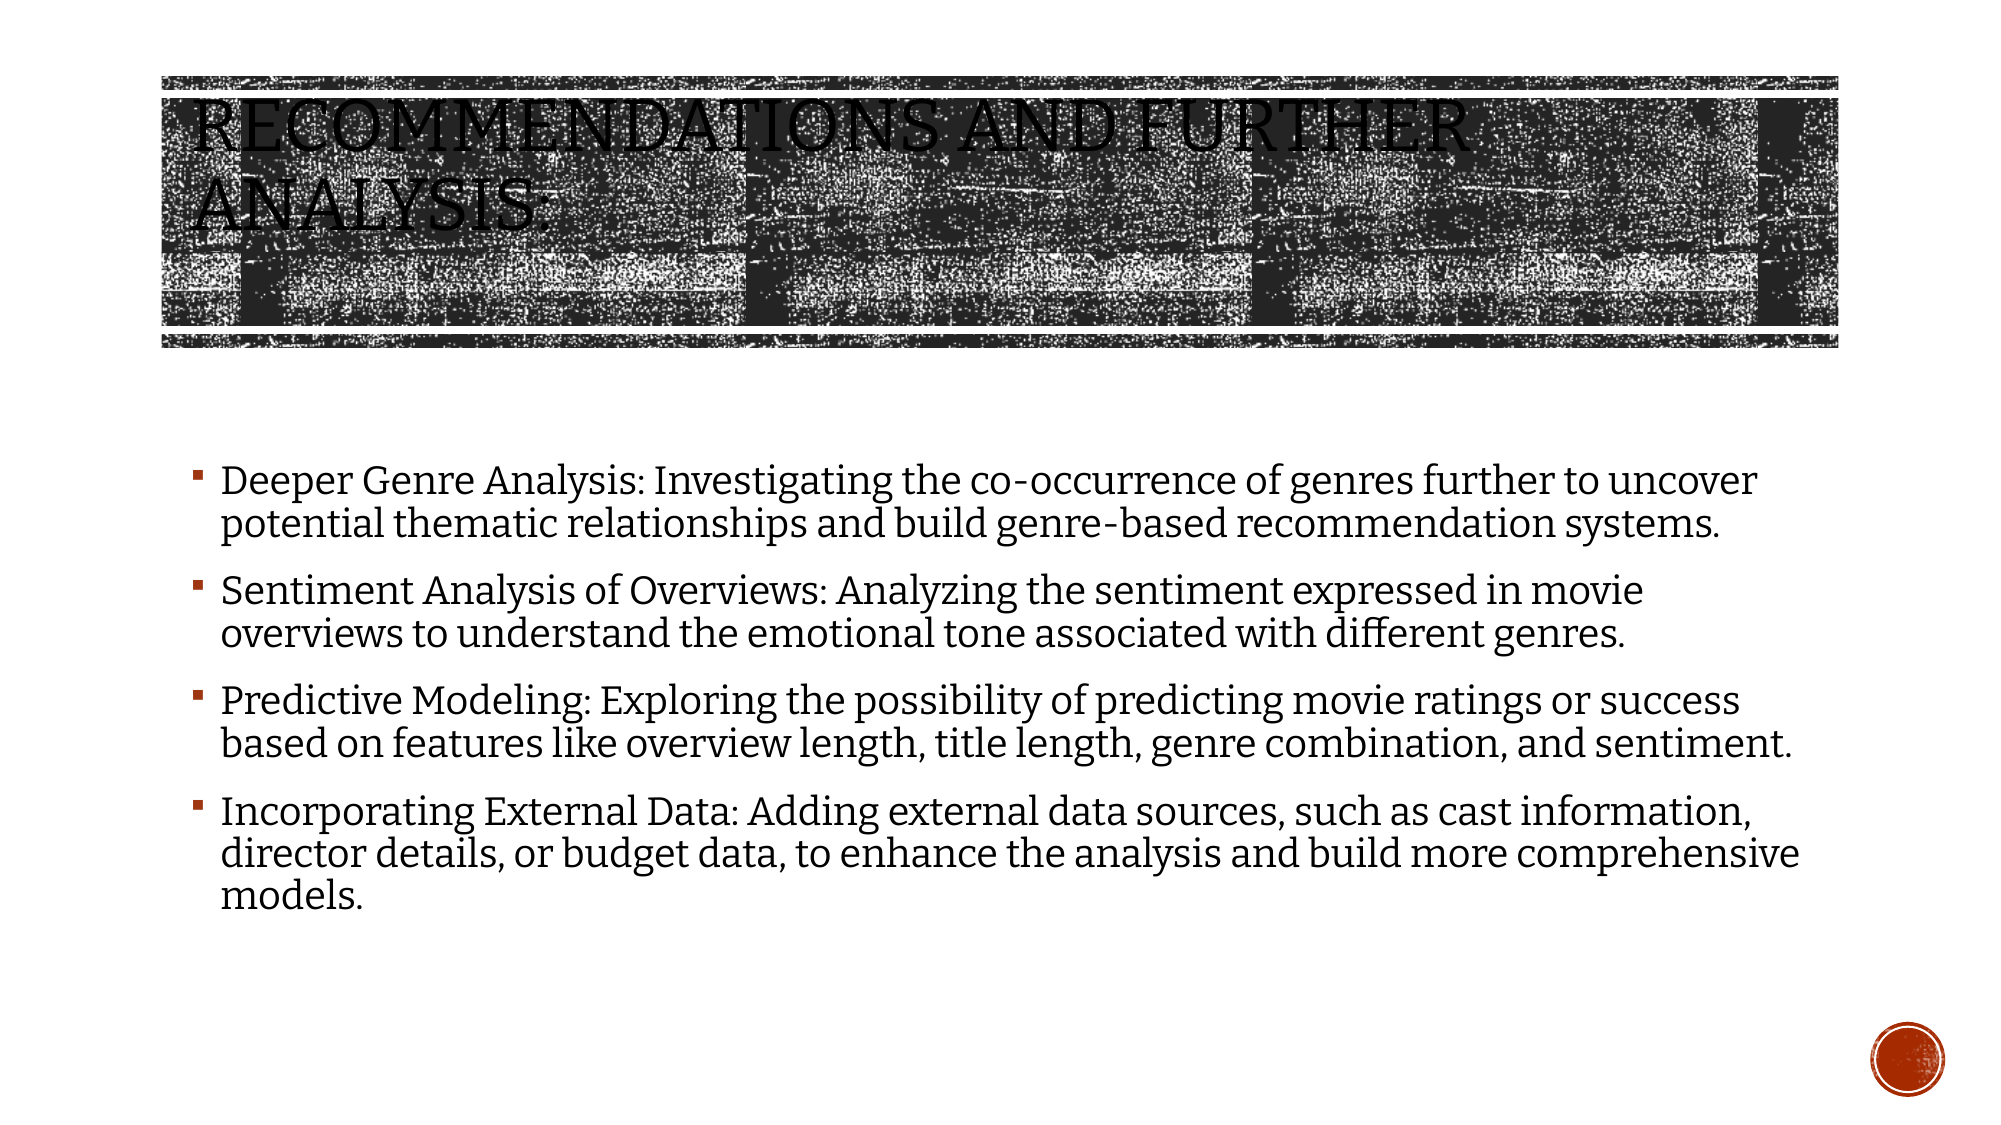

# Recommendations and Further Analysis:

Deeper Genre Analysis: Investigating the co-occurrence of genres further to uncover potential thematic relationships and build genre-based recommendation systems.
Sentiment Analysis of Overviews: Analyzing the sentiment expressed in movie overviews to understand the emotional tone associated with different genres.
Predictive Modeling: Exploring the possibility of predicting movie ratings or success based on features like overview length, title length, genre combination, and sentiment.
Incorporating External Data: Adding external data sources, such as cast information, director details, or budget data, to enhance the analysis and build more comprehensive models.